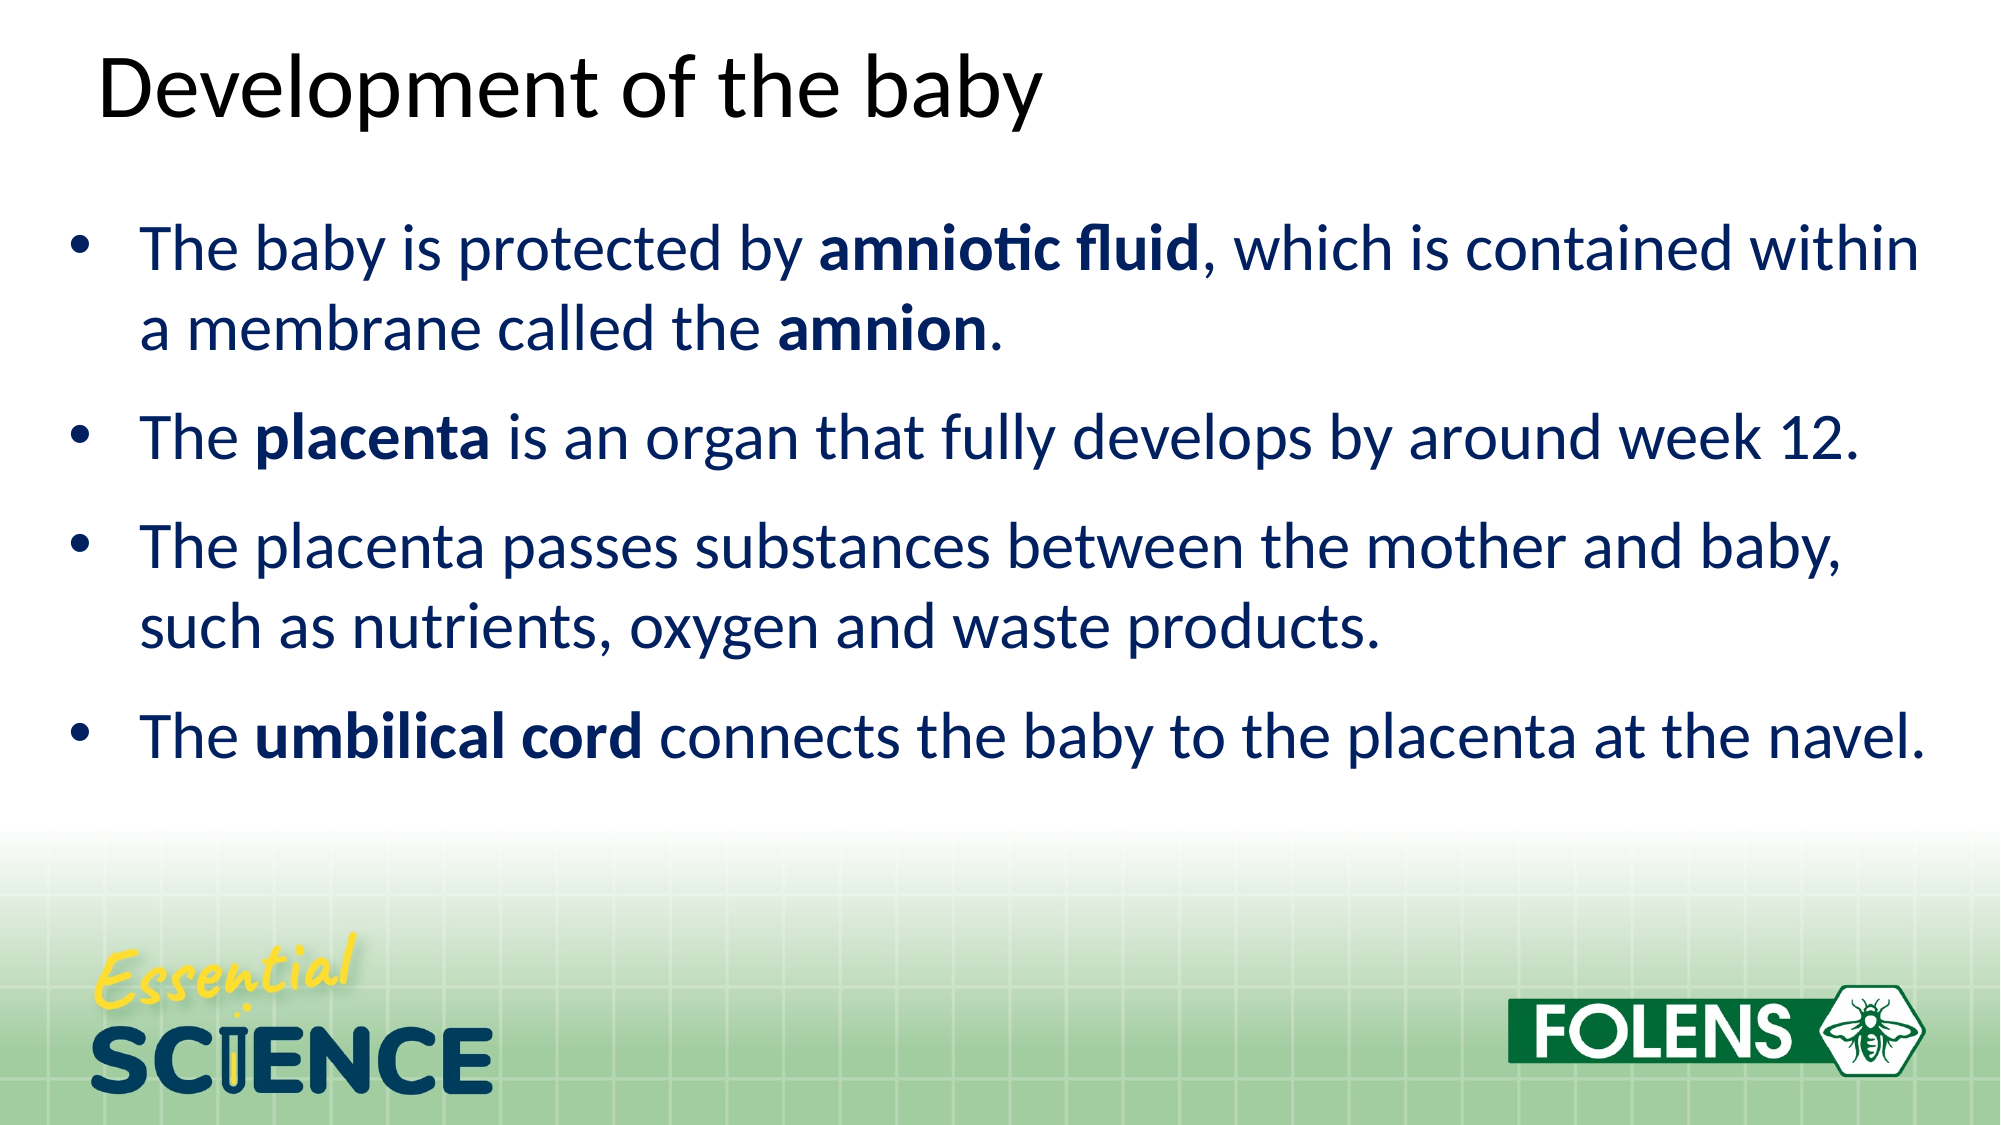

# Development of the baby
The baby is protected by amniotic fluid, which is contained within a membrane called the amnion.
The placenta is an organ that fully develops by around week 12.
The placenta passes substances between the mother and baby, such as nutrients, oxygen and waste products.
The umbilical cord connects the baby to the placenta at the navel.